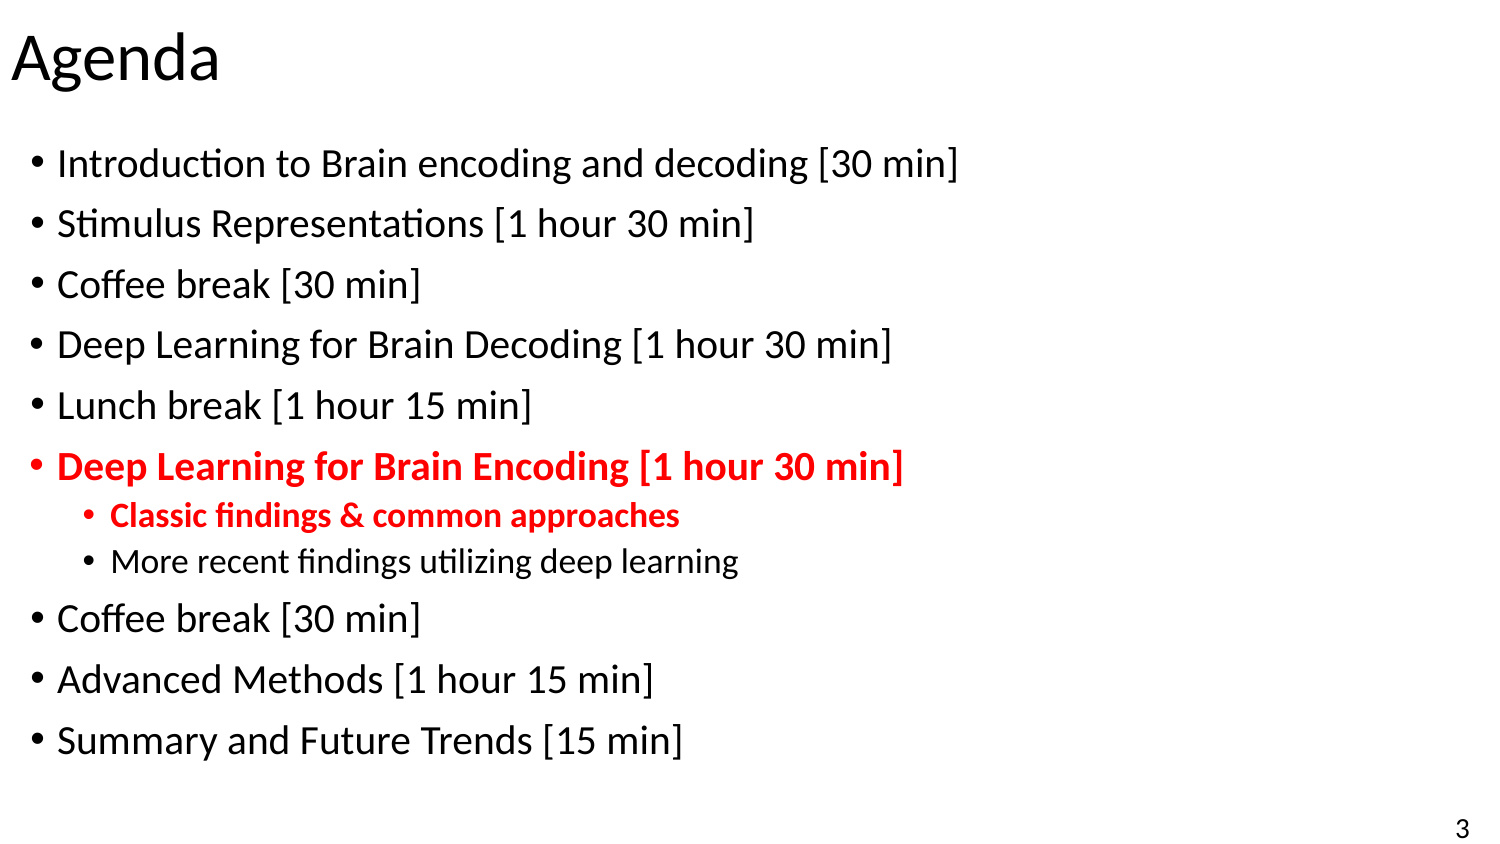

# Agenda
Introduction to Brain encoding and decoding [30 min]
Stimulus Representations [1 hour 30 min]
Coffee break [30 min]
Deep Learning for Brain Decoding [1 hour 30 min]
Lunch break [1 hour 15 min]
Deep Learning for Brain Encoding [1 hour 30 min]
Classic findings & common approaches
More recent findings utilizing deep learning
Coffee break [30 min]
Advanced Methods [1 hour 15 min]
Summary and Future Trends [15 min]

3